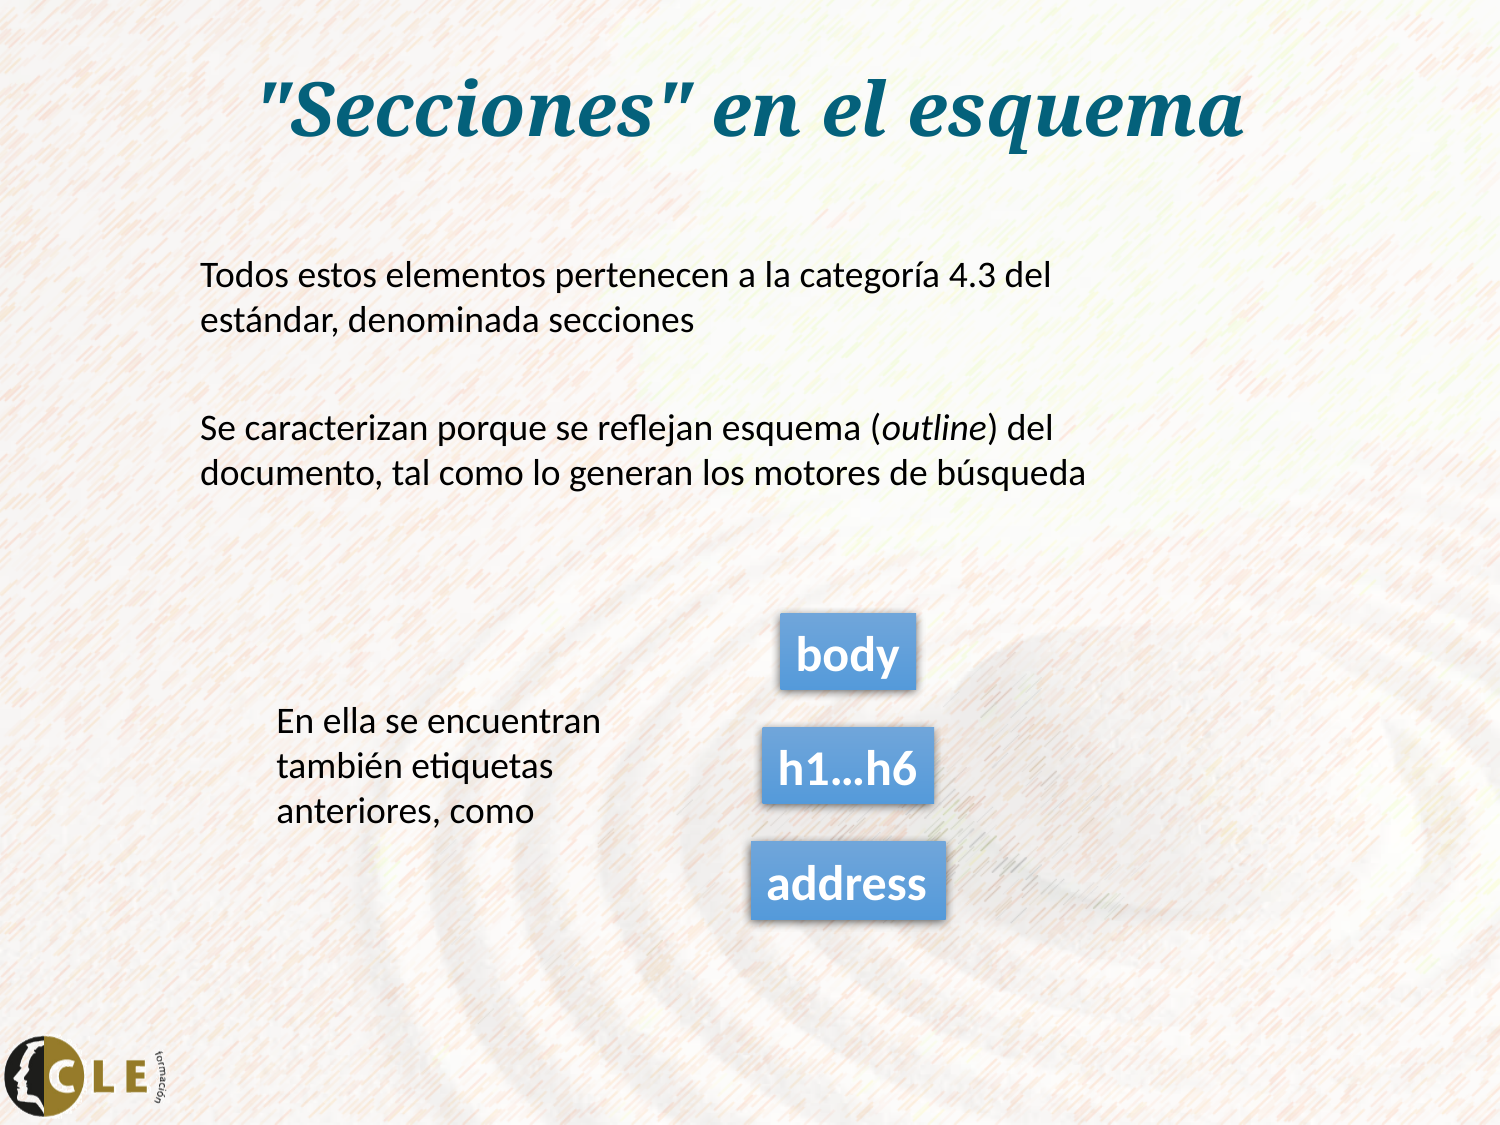

# "Secciones" en el esquema
Todos estos elementos pertenecen a la categoría 4.3 del estándar, denominada secciones
Se caracterizan porque se reflejan esquema (outline) del documento, tal como lo generan los motores de búsqueda
body
En ella se encuentran también etiquetas anteriores, como
h1…h6
address